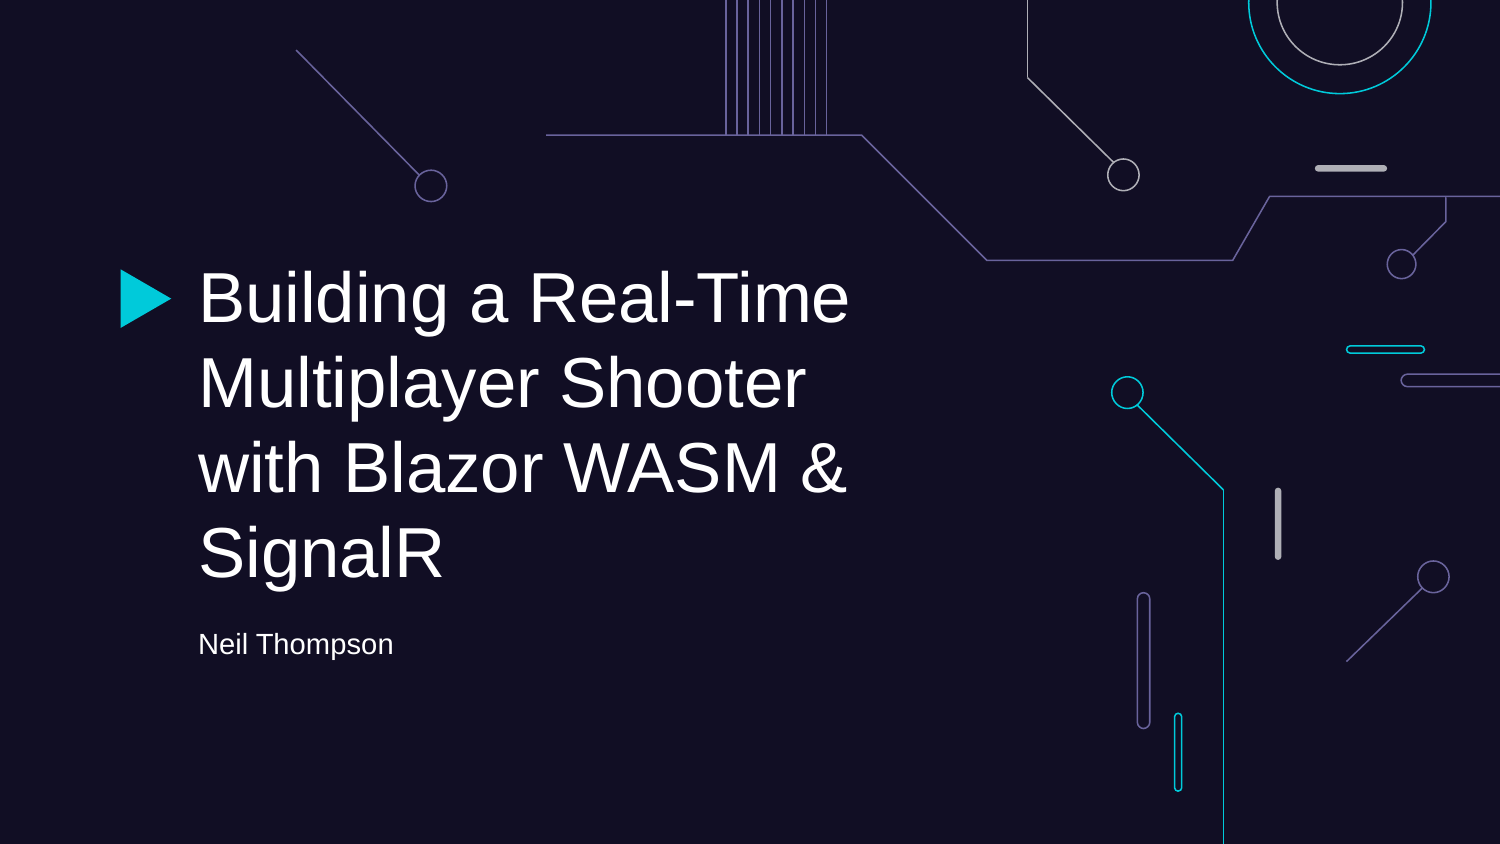

# Building a Real-Time Multiplayer Shooter with Blazor WASM & SignalR

Neil Thompson